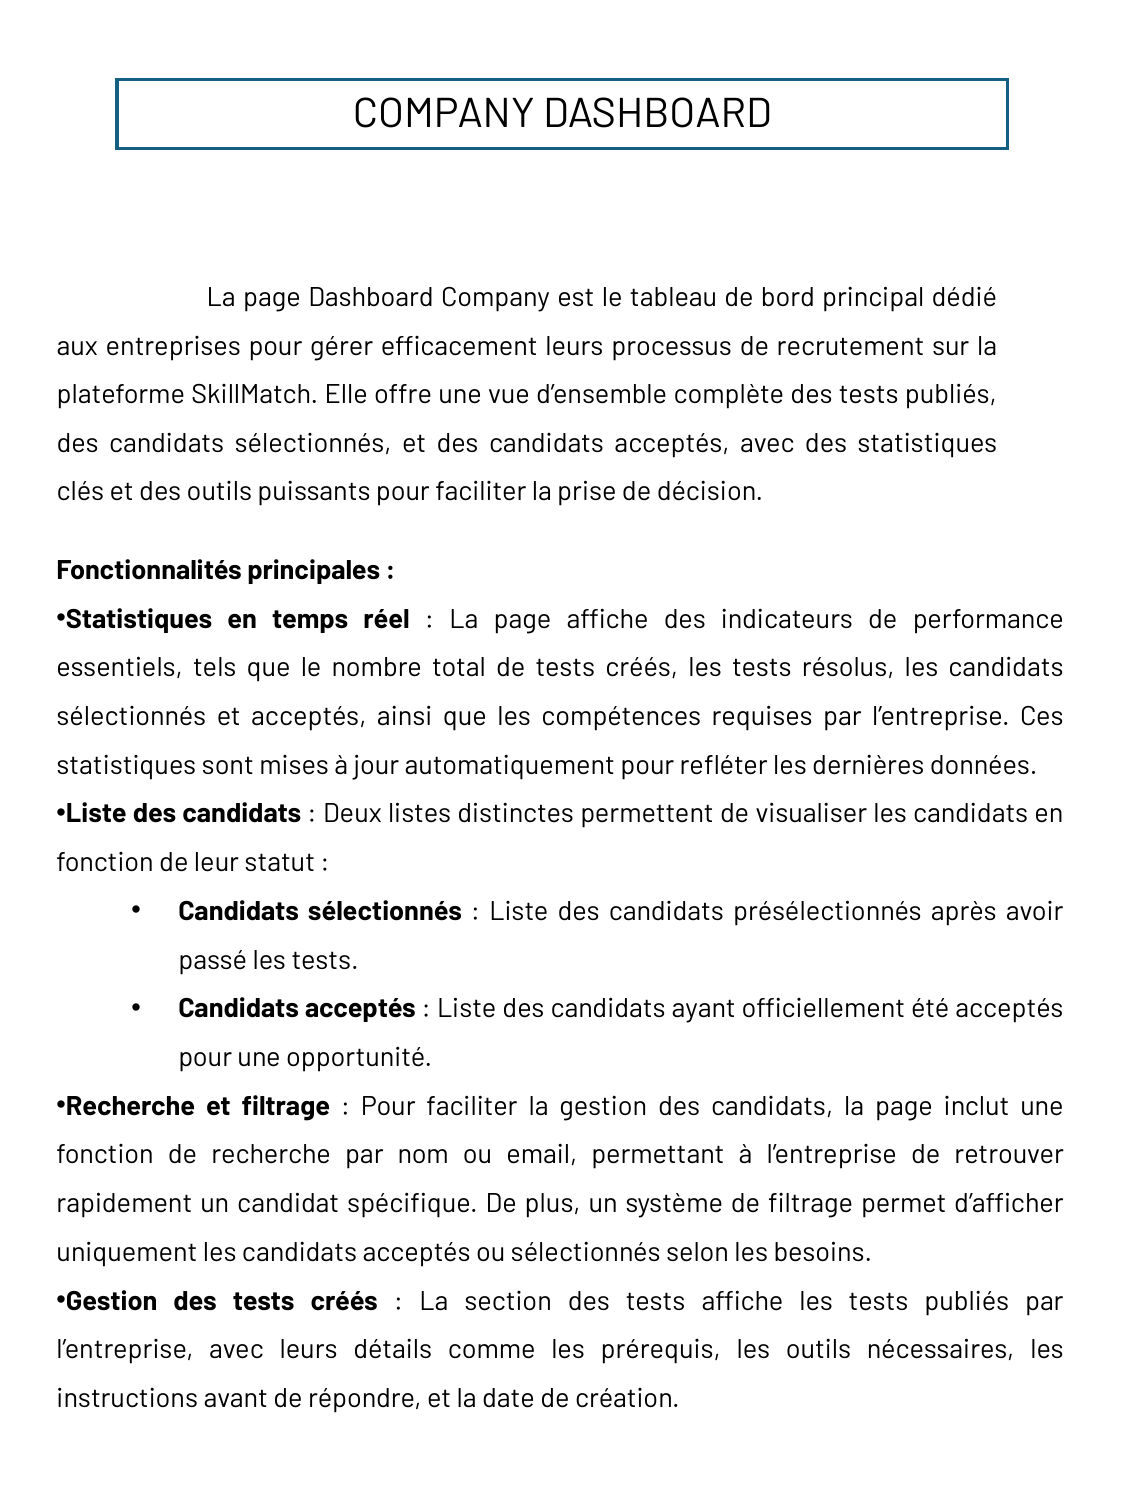

# COMPANY DASHBOARD
	La page Dashboard Company est le tableau de bord principal dédié aux entreprises pour gérer efficacement leurs processus de recrutement sur la plateforme SkillMatch. Elle offre une vue d’ensemble complète des tests publiés, des candidats sélectionnés, et des candidats acceptés, avec des statistiques clés et des outils puissants pour faciliter la prise de décision.
Fonctionnalités principales :
Statistiques en temps réel : La page affiche des indicateurs de performance essentiels, tels que le nombre total de tests créés, les tests résolus, les candidats sélectionnés et acceptés, ainsi que les compétences requises par l’entreprise. Ces statistiques sont mises à jour automatiquement pour refléter les dernières données.
Liste des candidats : Deux listes distinctes permettent de visualiser les candidats en fonction de leur statut :
Candidats sélectionnés : Liste des candidats présélectionnés après avoir passé les tests.
Candidats acceptés : Liste des candidats ayant officiellement été acceptés pour une opportunité.
Recherche et filtrage : Pour faciliter la gestion des candidats, la page inclut une fonction de recherche par nom ou email, permettant à l’entreprise de retrouver rapidement un candidat spécifique. De plus, un système de filtrage permet d’afficher uniquement les candidats acceptés ou sélectionnés selon les besoins.
Gestion des tests créés : La section des tests affiche les tests publiés par l’entreprise, avec leurs détails comme les prérequis, les outils nécessaires, les instructions avant de répondre, et la date de création.